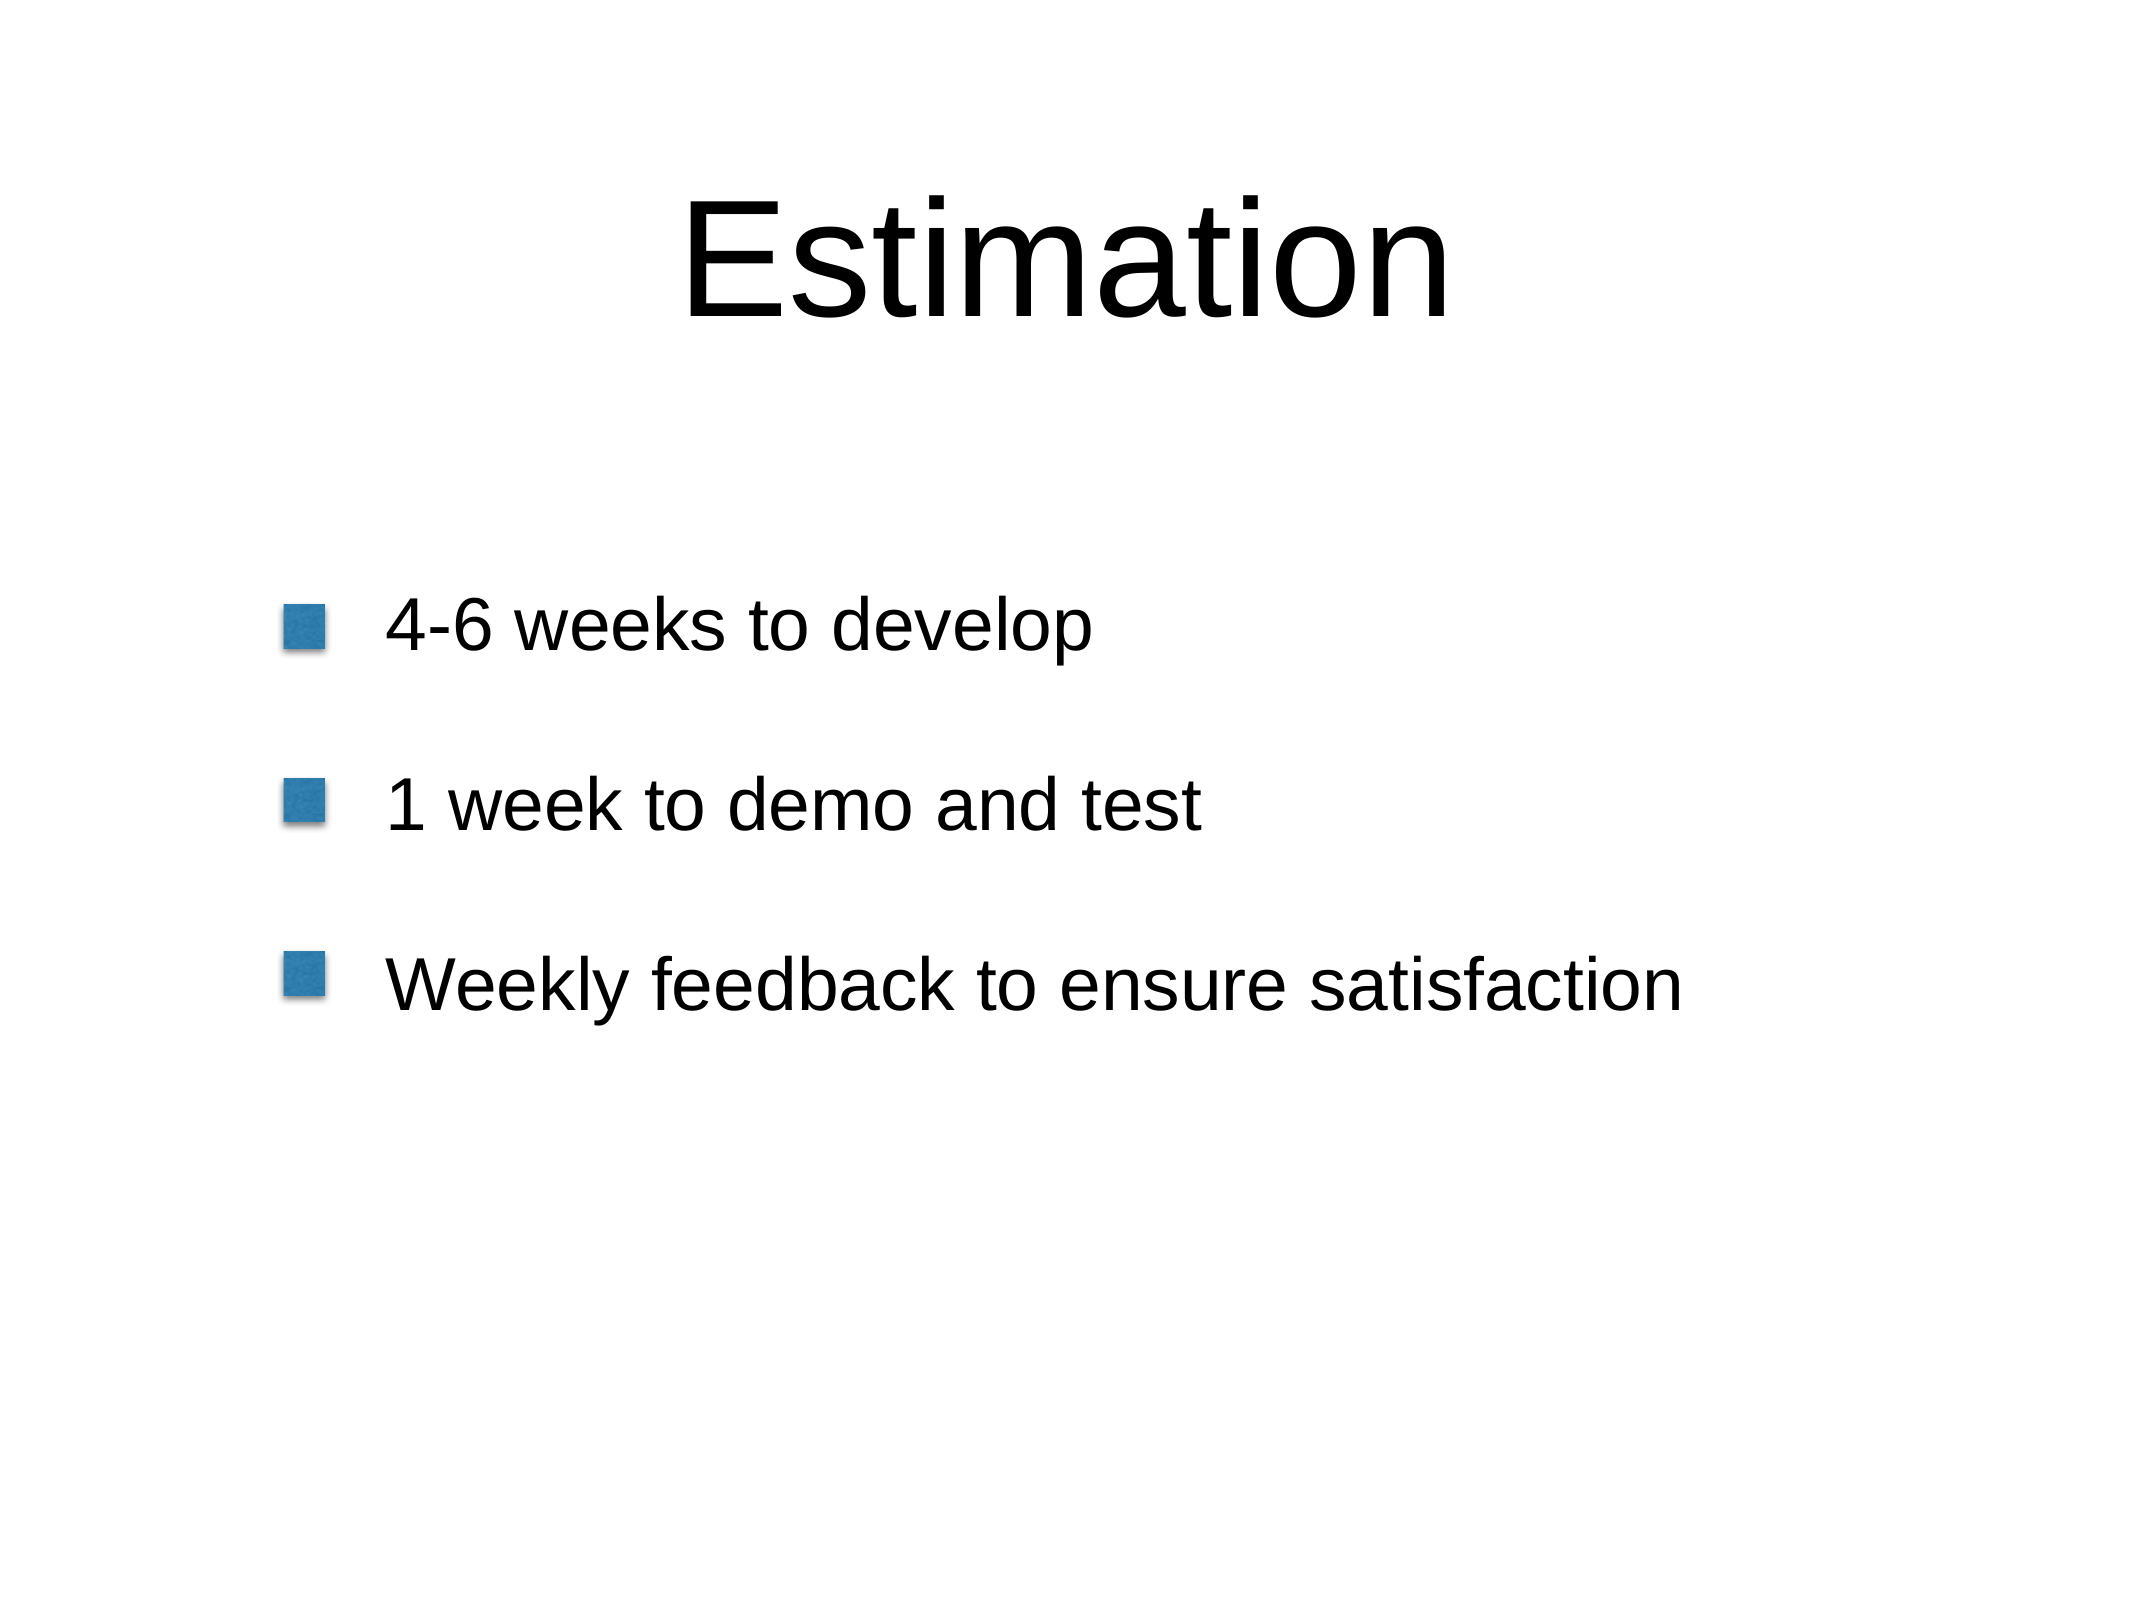

# Estimation
4-6 weeks to develop

1 week to demo and test

Weekly feedback to ensure satisfaction